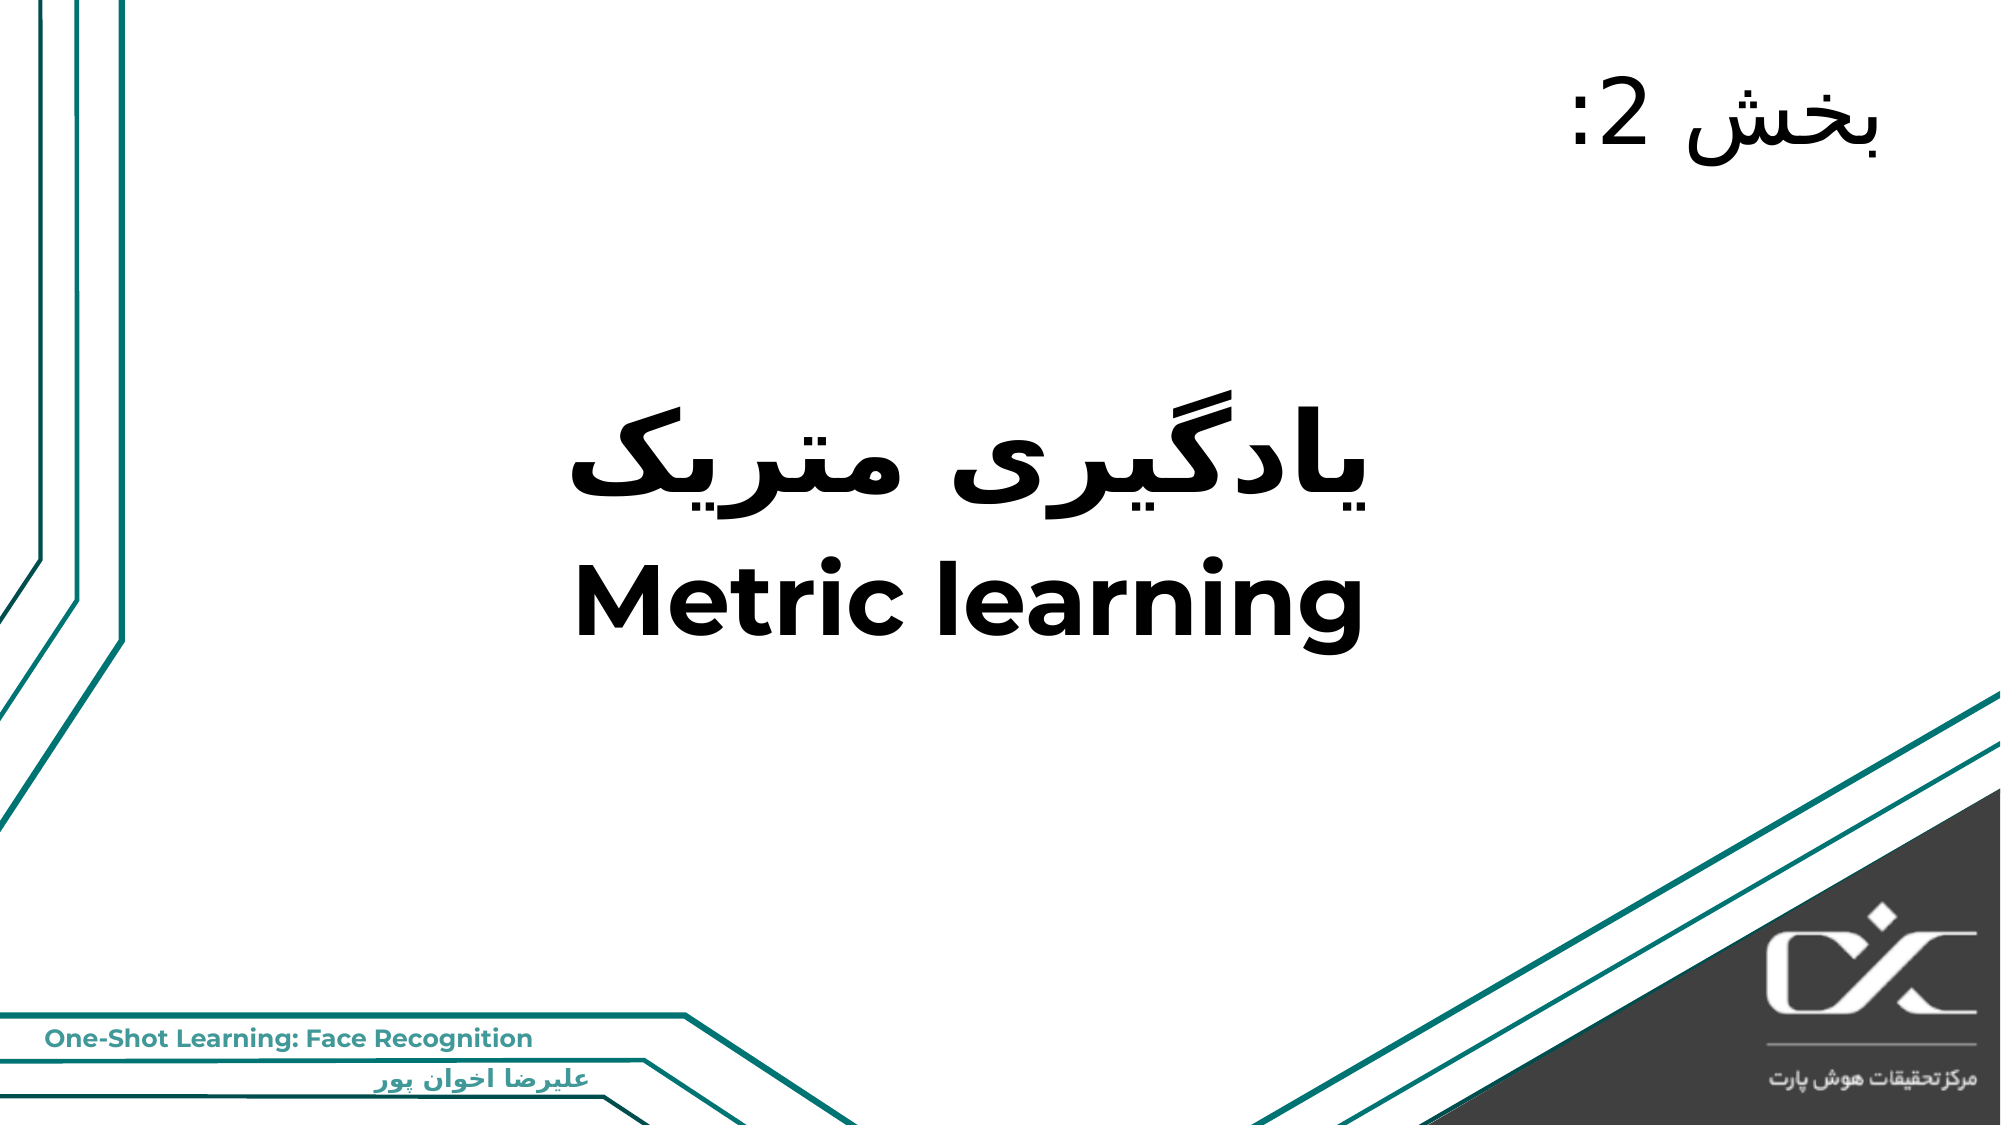

# بخش 2:
یادگیری متریک
Metric learning